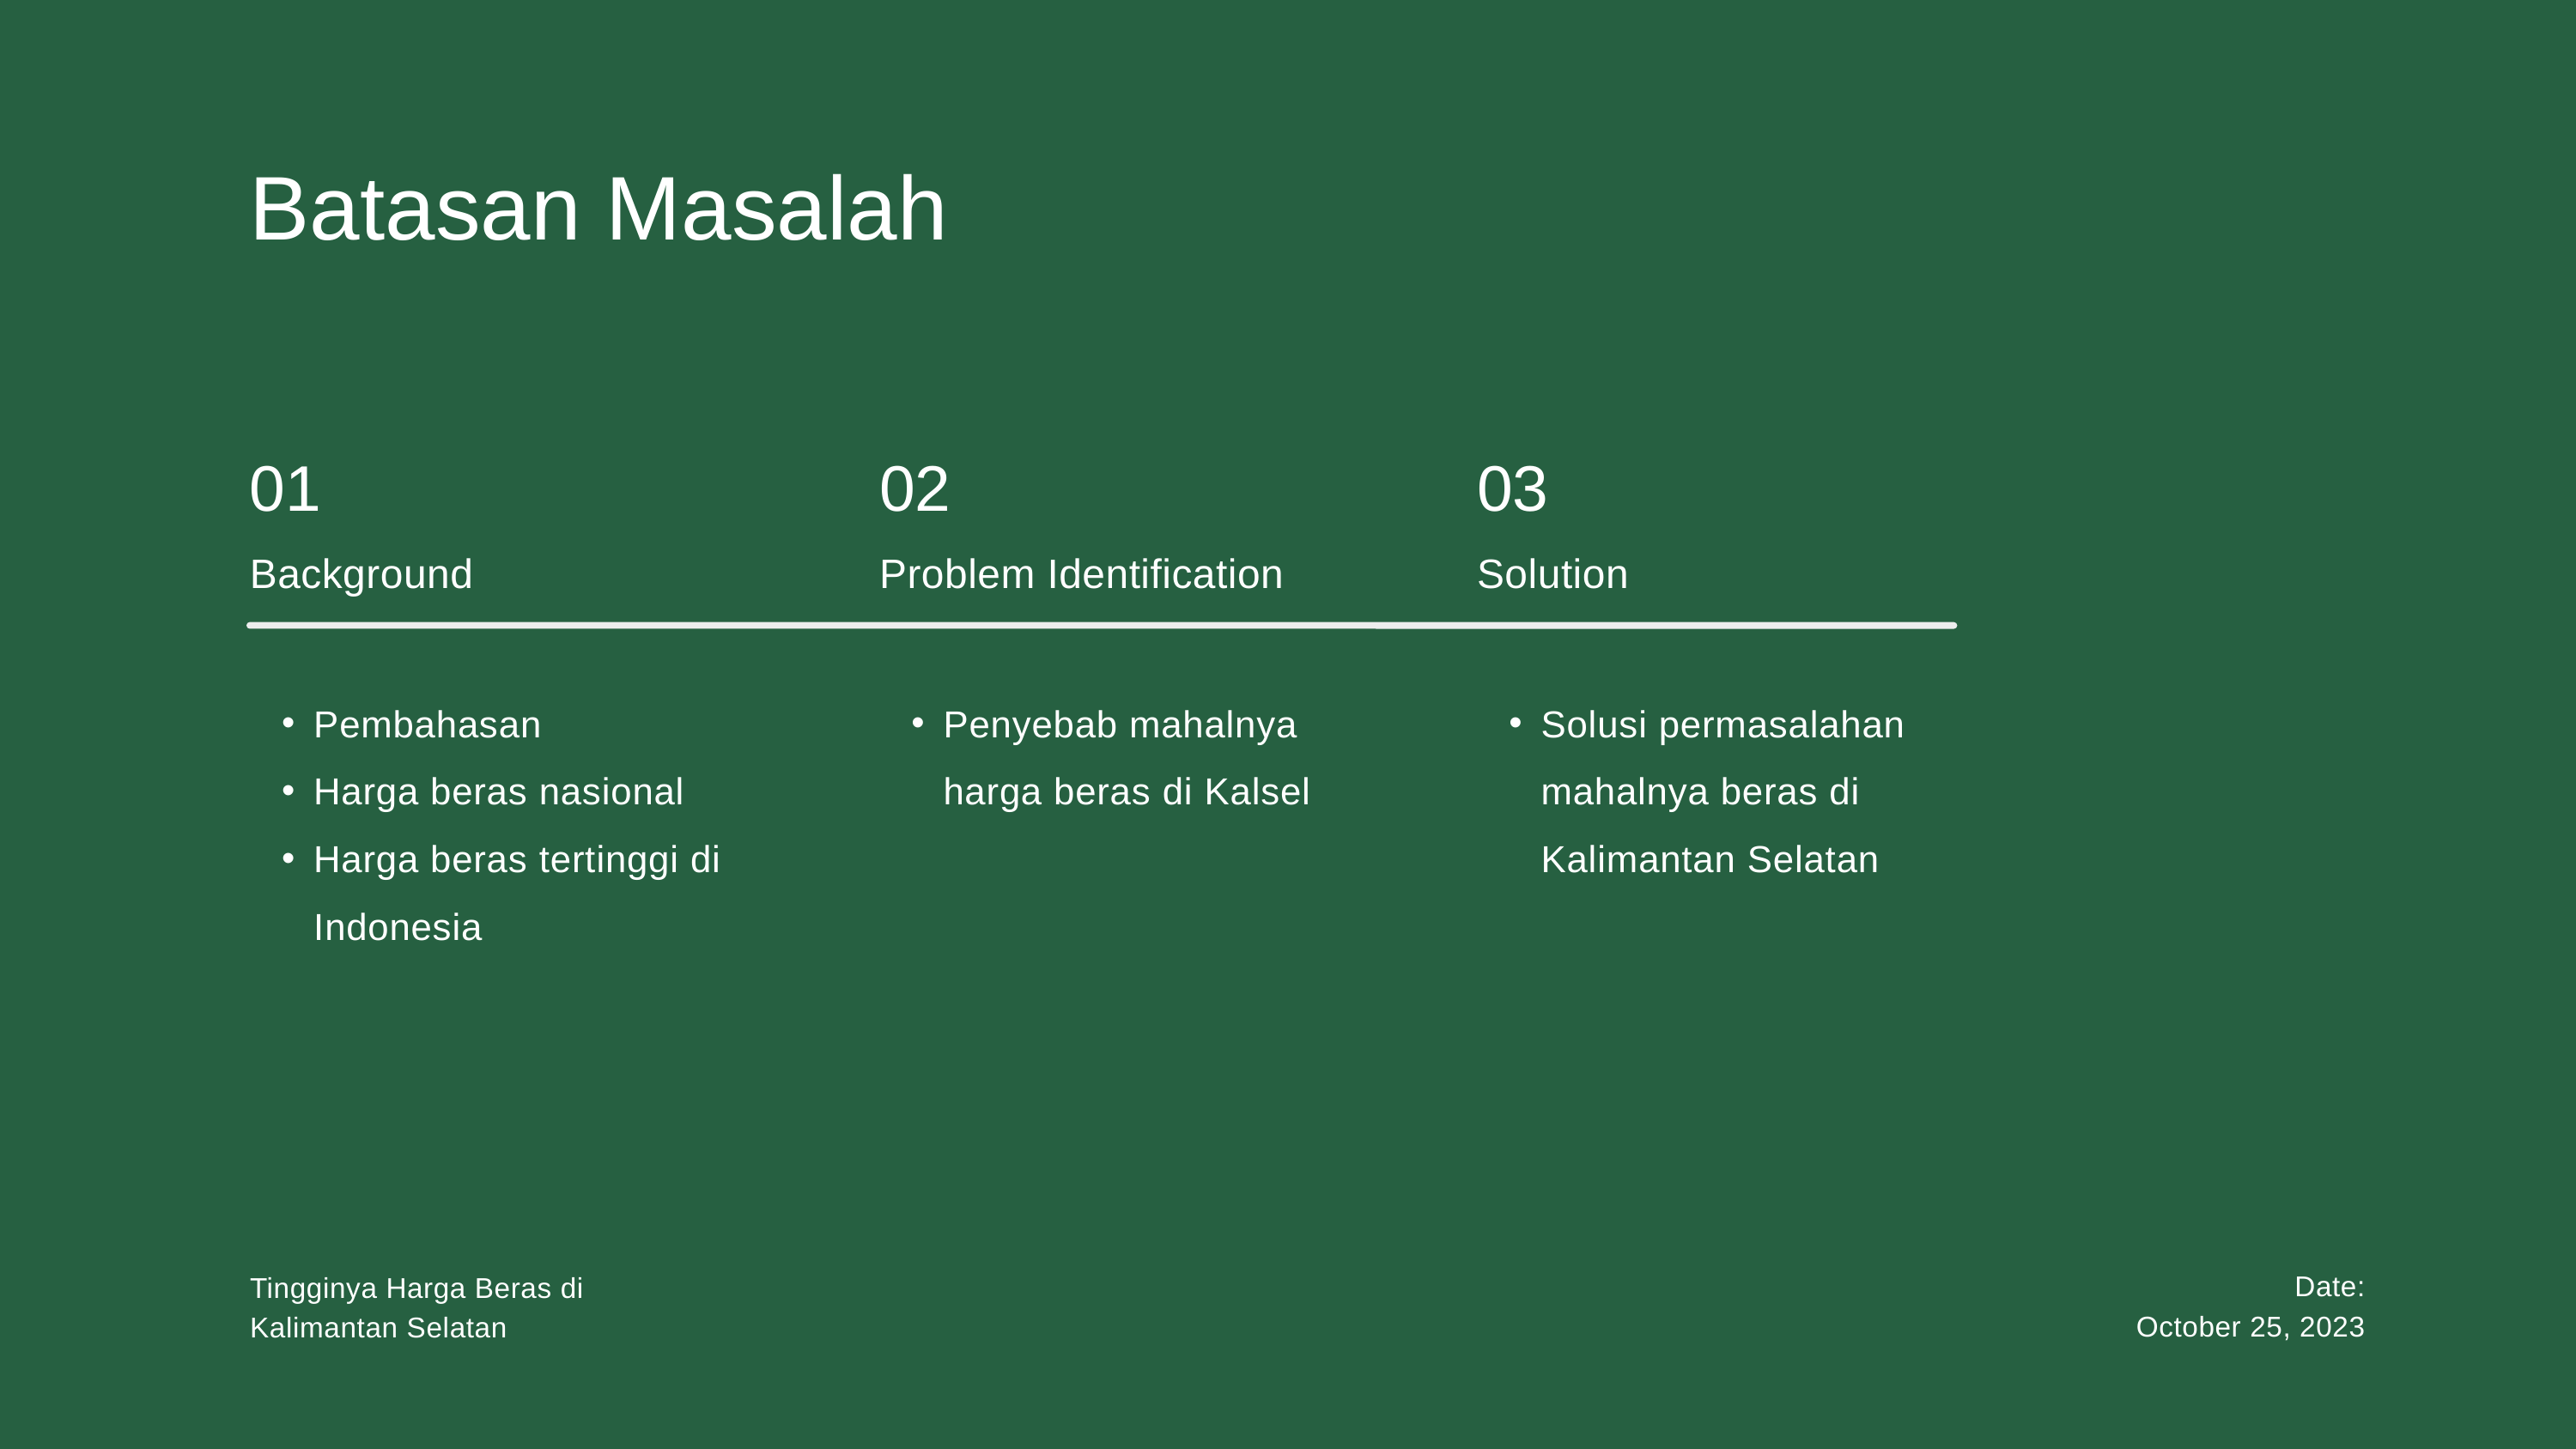

Batasan Masalah
01
Background
02
Problem Identification
03
Solution

Pembahasan
Harga beras nasional
Harga beras tertinggi di Indonesia

Penyebab mahalnya harga beras di Kalsel
Solusi permasalahan mahalnya beras di Kalimantan Selatan
Date:
October 25, 2023
Tingginya Harga Beras di Kalimantan Selatan